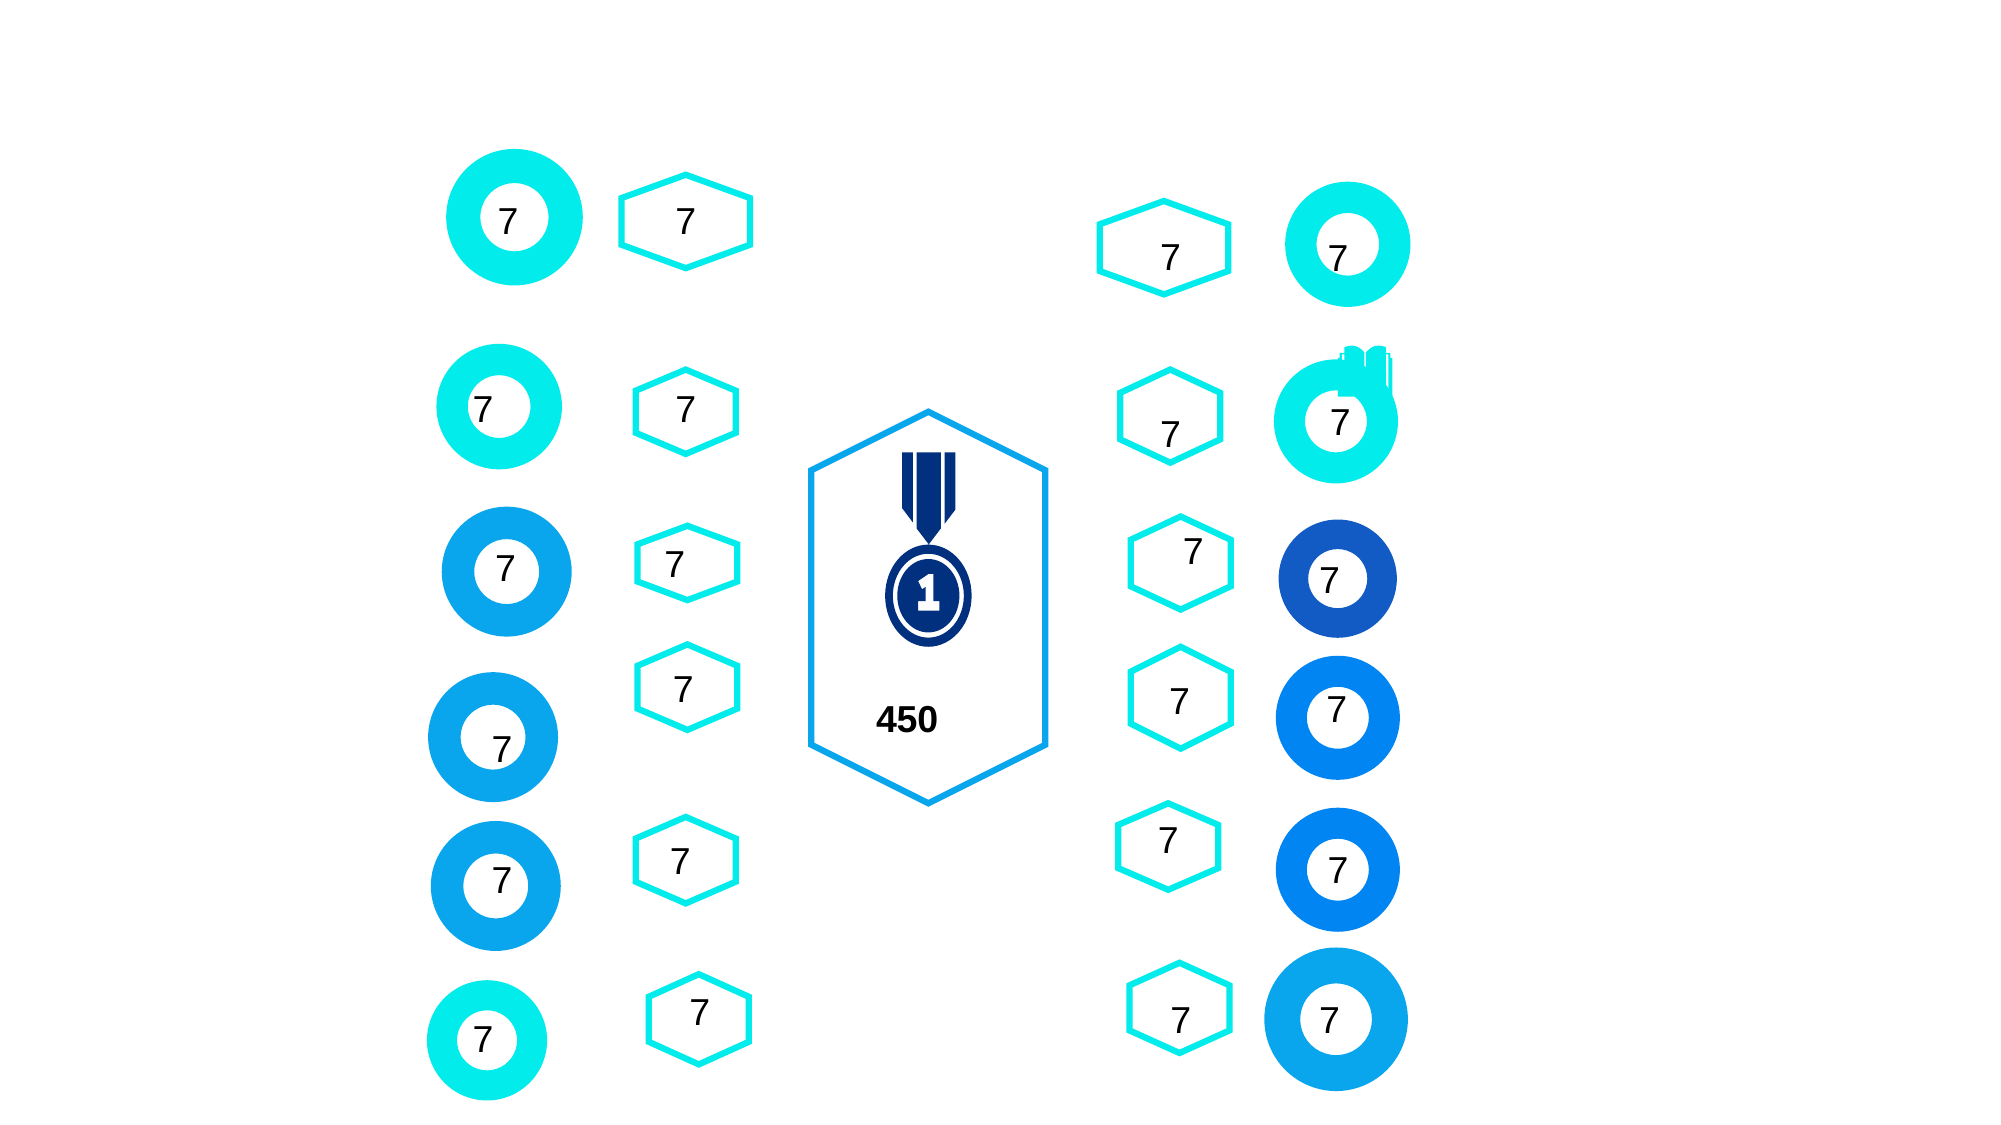

### Chart

| Category | % |
|---|---|
| colored | 40.0 |

### Chart

| Category | % |
|---|---|
| colored | 40.0 |
7
7
7
7

### Chart

| Category | % |
|---|---|
| colored | 40.0 |

### Chart

| Category | % |
|---|---|
| colored | 40.0 |

7
7
7
7

### Chart

| Category | % |
|---|---|
| colored | 78.0 |

### Chart

| Category | % |
|---|---|
| colored | 78.0 |
7
7
7
7

### Chart

| Category | % |
|---|---|
| colored | 40.0 |
7

### Chart

| Category | % |
|---|---|
| colored | 78.0 |
7
7
450
7

### Chart

| Category | % |
|---|---|
| colored | 40.0 |
7

### Chart

| Category | % |
|---|---|
| colored | 78.0 |
7
7
7

### Chart

| Category | % |
|---|---|
| colored | 40.0 |
| blank | None |

### Chart

| Category | % |
|---|---|
| colored | 40.0 |
7
7
7
7
01
02
03
04